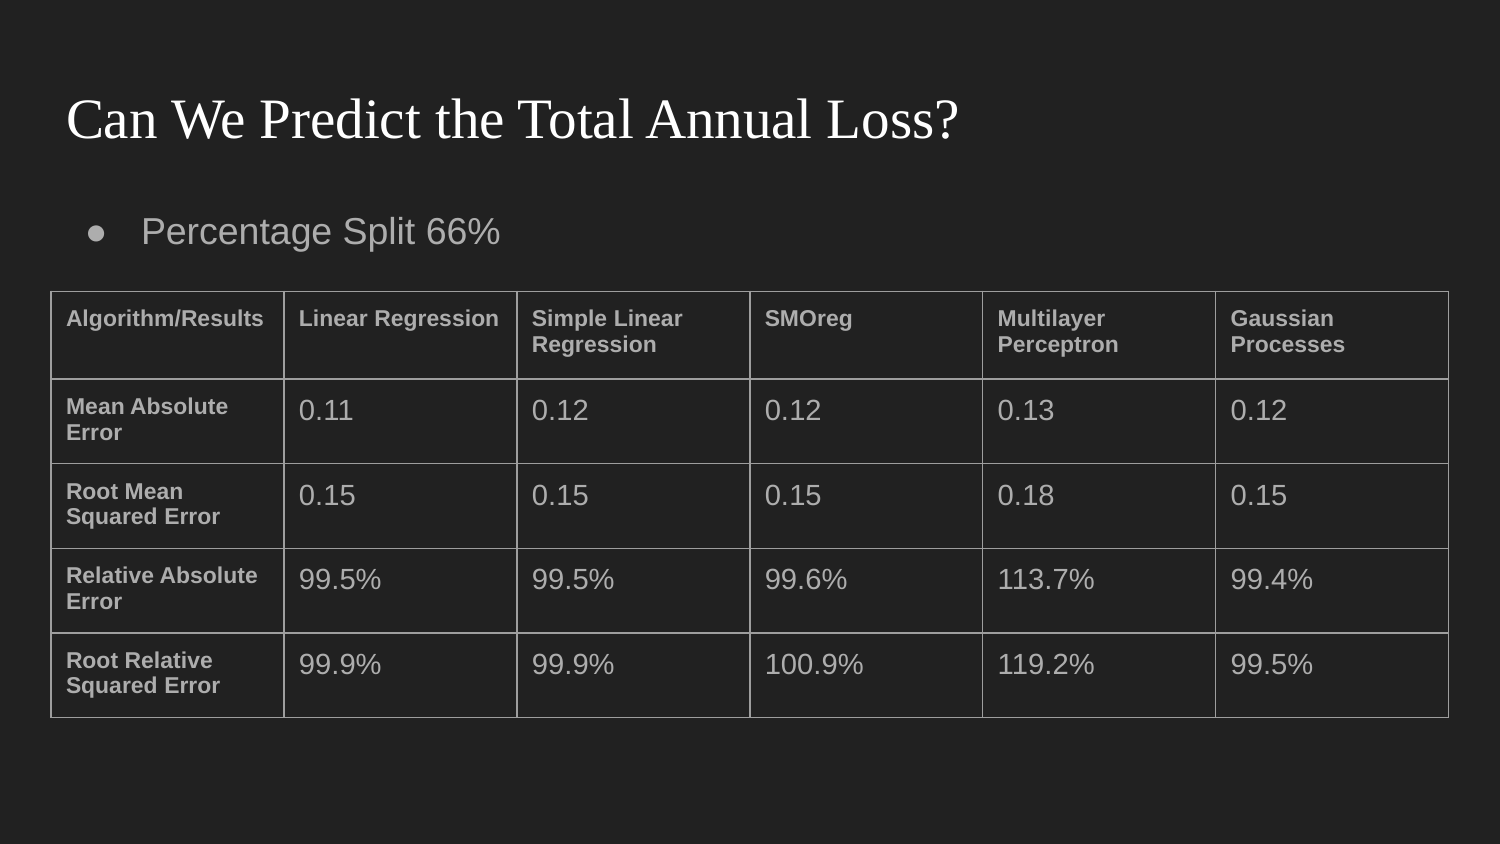

# Can We Predict the Total Annual Loss?
Percentage Split 66%
| Algorithm/Results | Linear Regression | Simple Linear Regression | SMOreg | Multilayer Perceptron | Gaussian Processes |
| --- | --- | --- | --- | --- | --- |
| Mean Absolute Error | 0.11 | 0.12 | 0.12 | 0.13 | 0.12 |
| Root Mean Squared Error | 0.15 | 0.15 | 0.15 | 0.18 | 0.15 |
| Relative Absolute Error | 99.5% | 99.5% | 99.6% | 113.7% | 99.4% |
| Root Relative Squared Error | 99.9% | 99.9% | 100.9% | 119.2% | 99.5% |